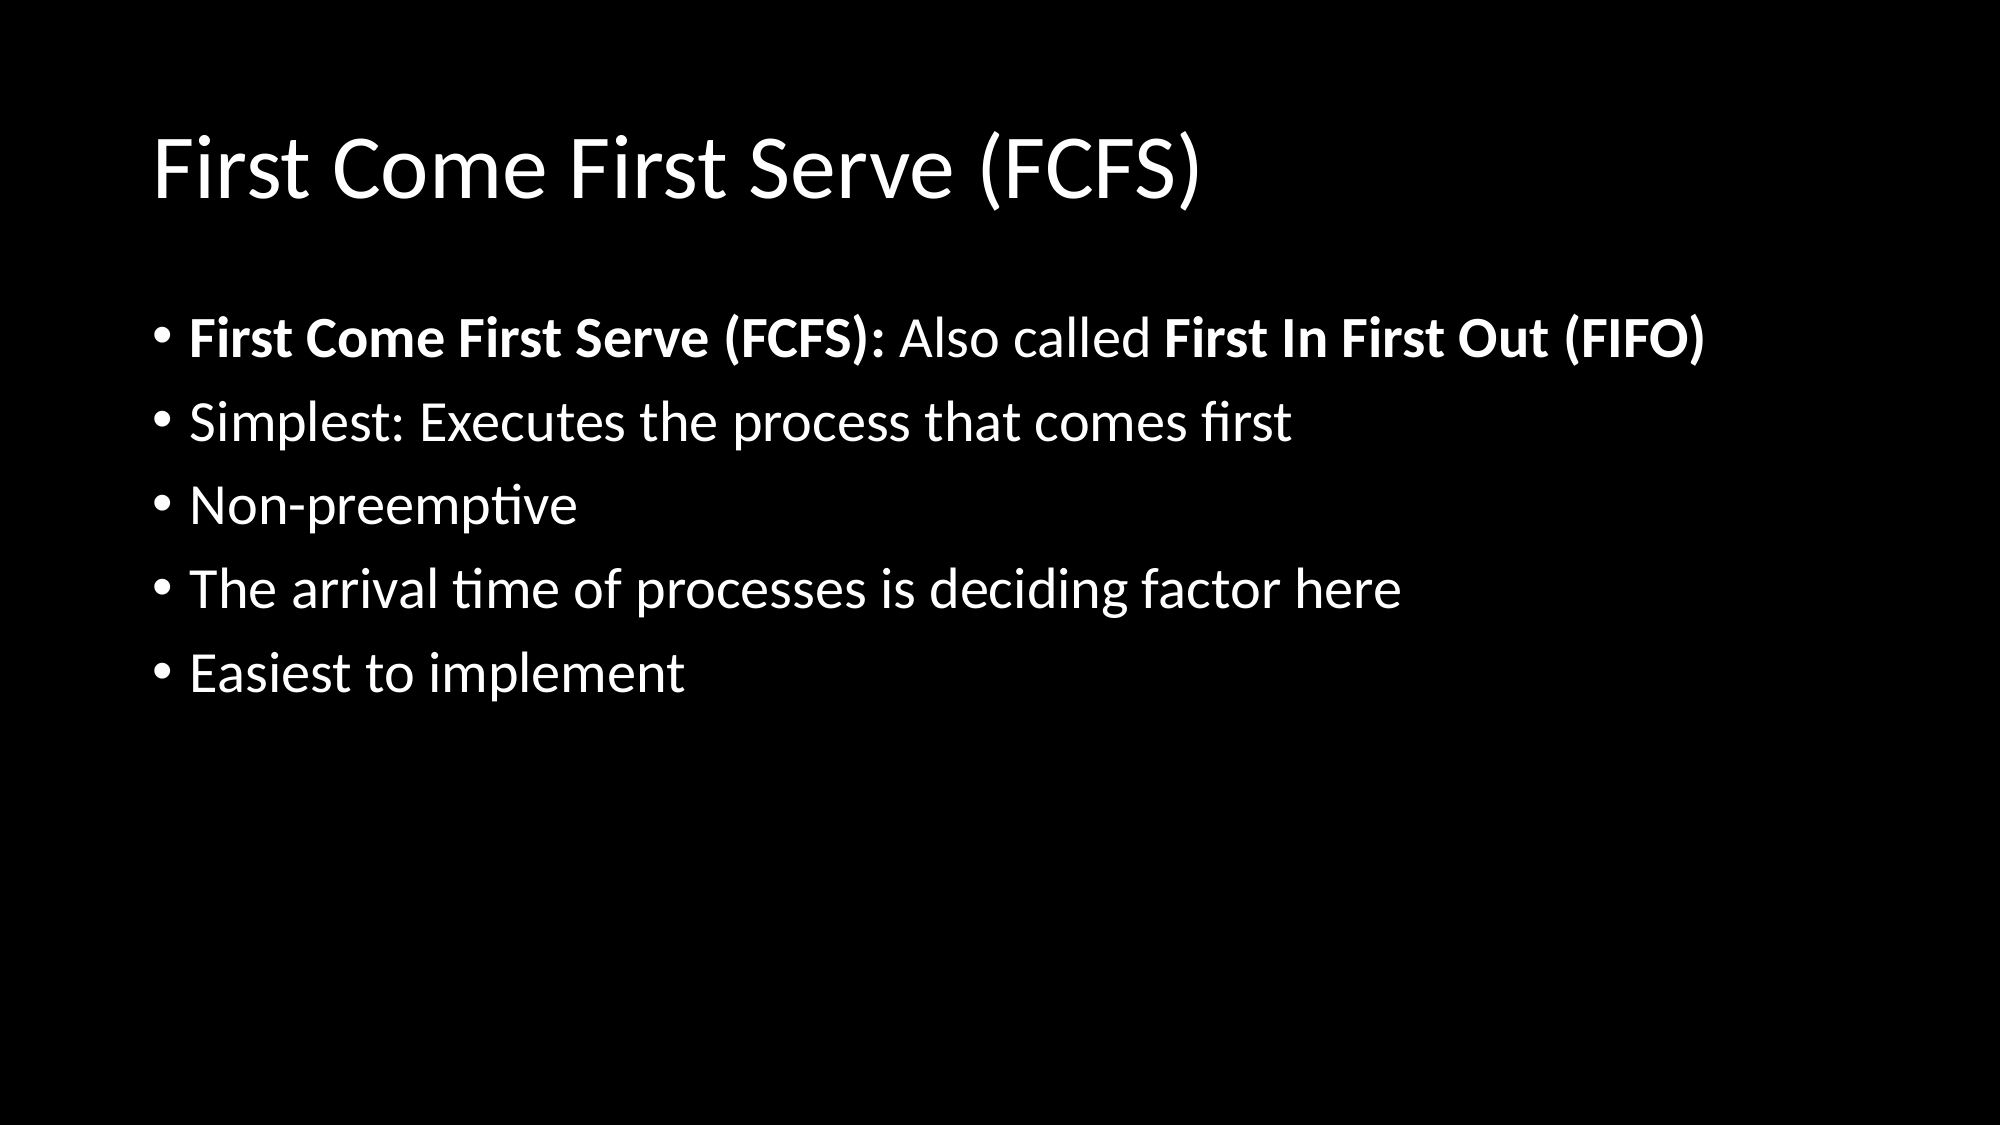

# First Come First Serve (FCFS)
First Come First Serve (FCFS): Also called First In First Out (FIFO)
Simplest: Executes the process that comes first
Non-preemptive
The arrival time of processes is deciding factor here
Easiest to implement